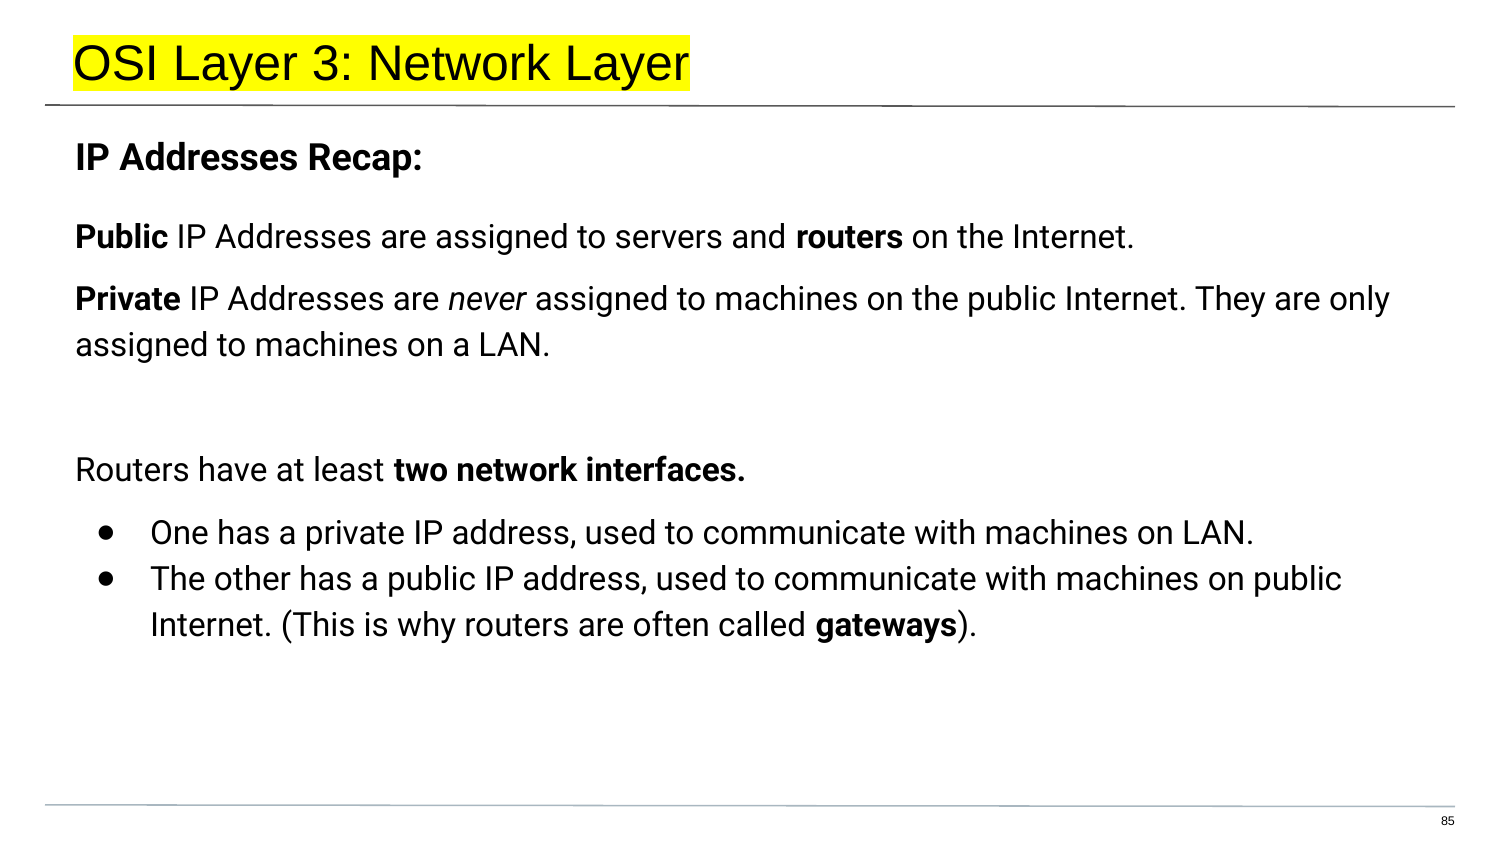

# OSI Layer 3: Network Layer
IP Addresses Recap:
Public IP Addresses are assigned to servers and routers on the Internet.
Private IP Addresses are never assigned to machines on the public Internet. They are only assigned to machines on a LAN.

Routers have at least two network interfaces.
One has a private IP address, used to communicate with machines on LAN.
The other has a public IP address, used to communicate with machines on public Internet. (This is why routers are often called gateways).

85